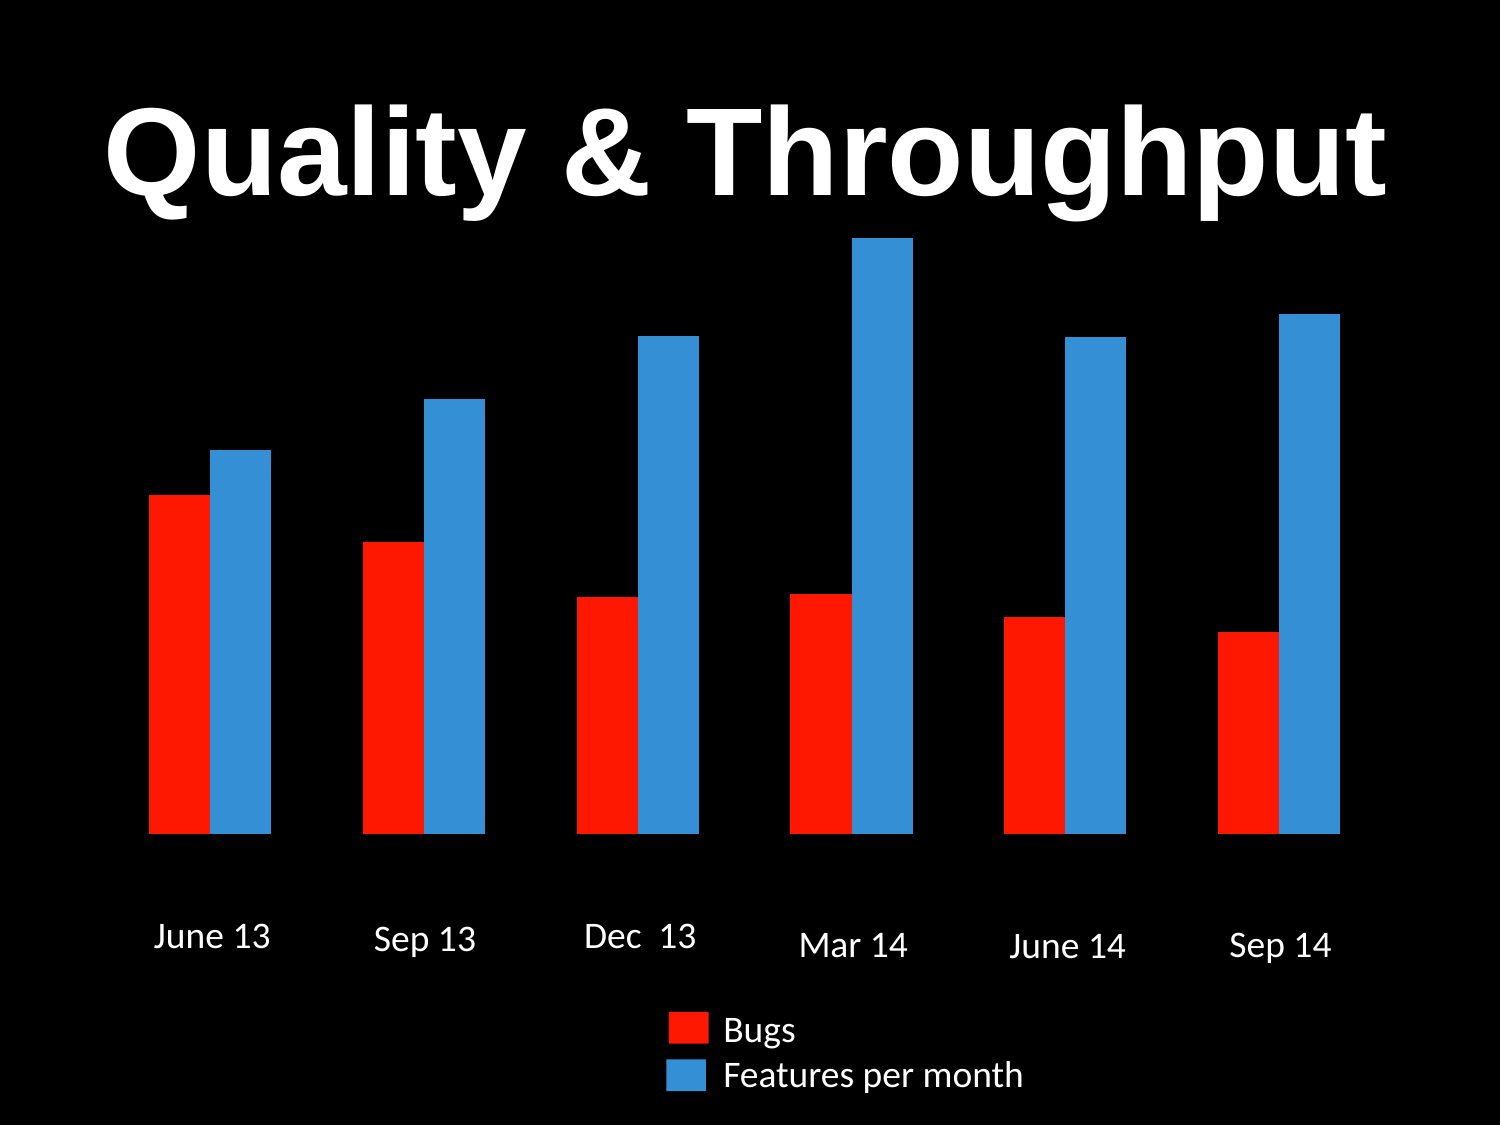

Quality & Throughput

### Chart

| Category |  |  |
|---|---|---|
June 13
Dec  13
Sep 13
Mar 14
Sep 14
June 14
Bugs
Features per month